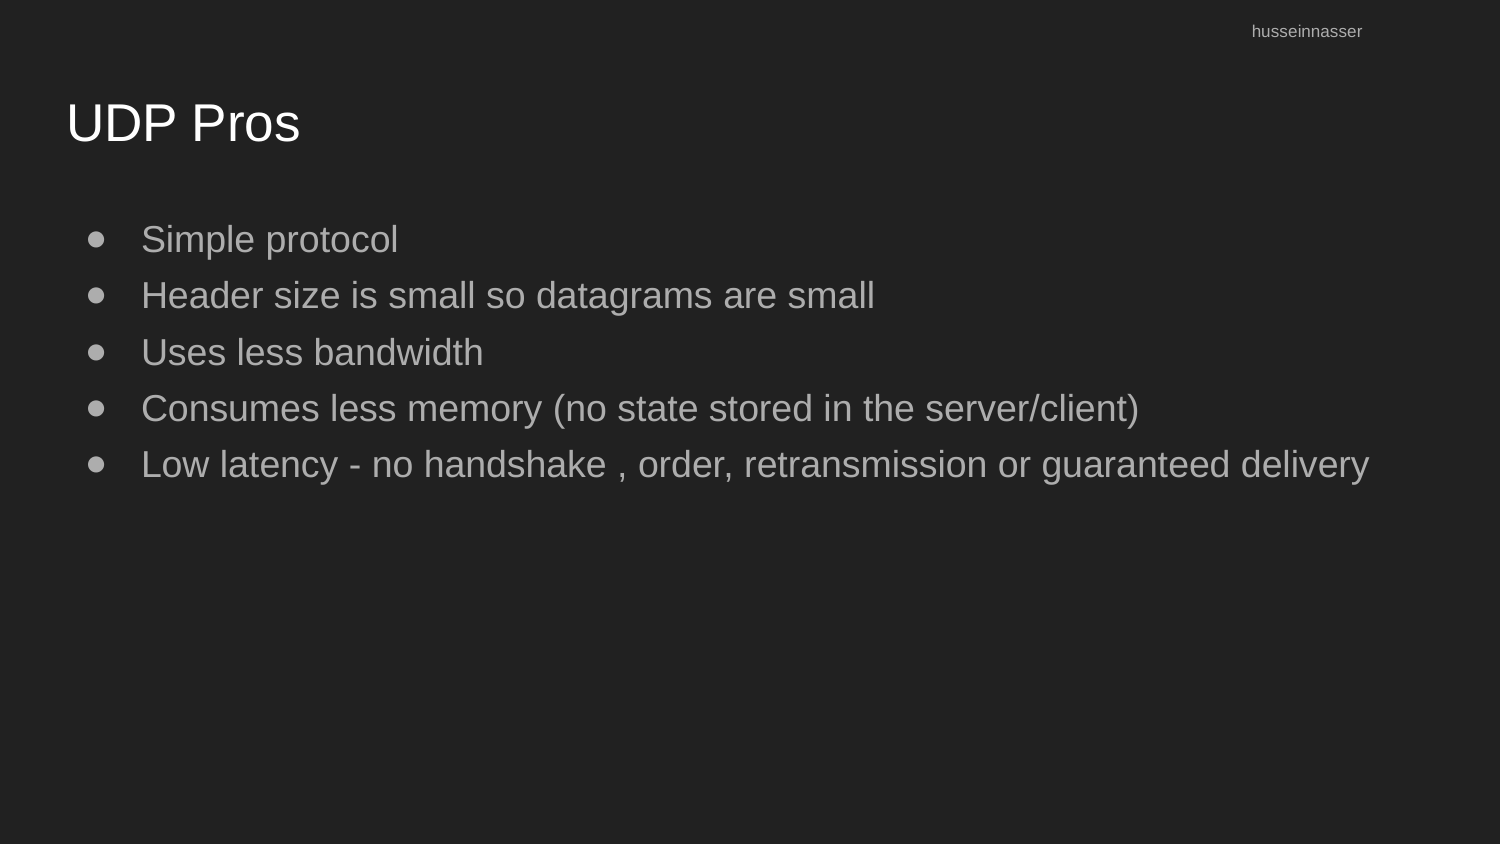

husseinnasser
# UDP Pros
Simple protocol
Header size is small so datagrams are small
Uses less bandwidth
Consumes less memory (no state stored in the server/client)
Low latency - no handshake , order, retransmission or guaranteed delivery